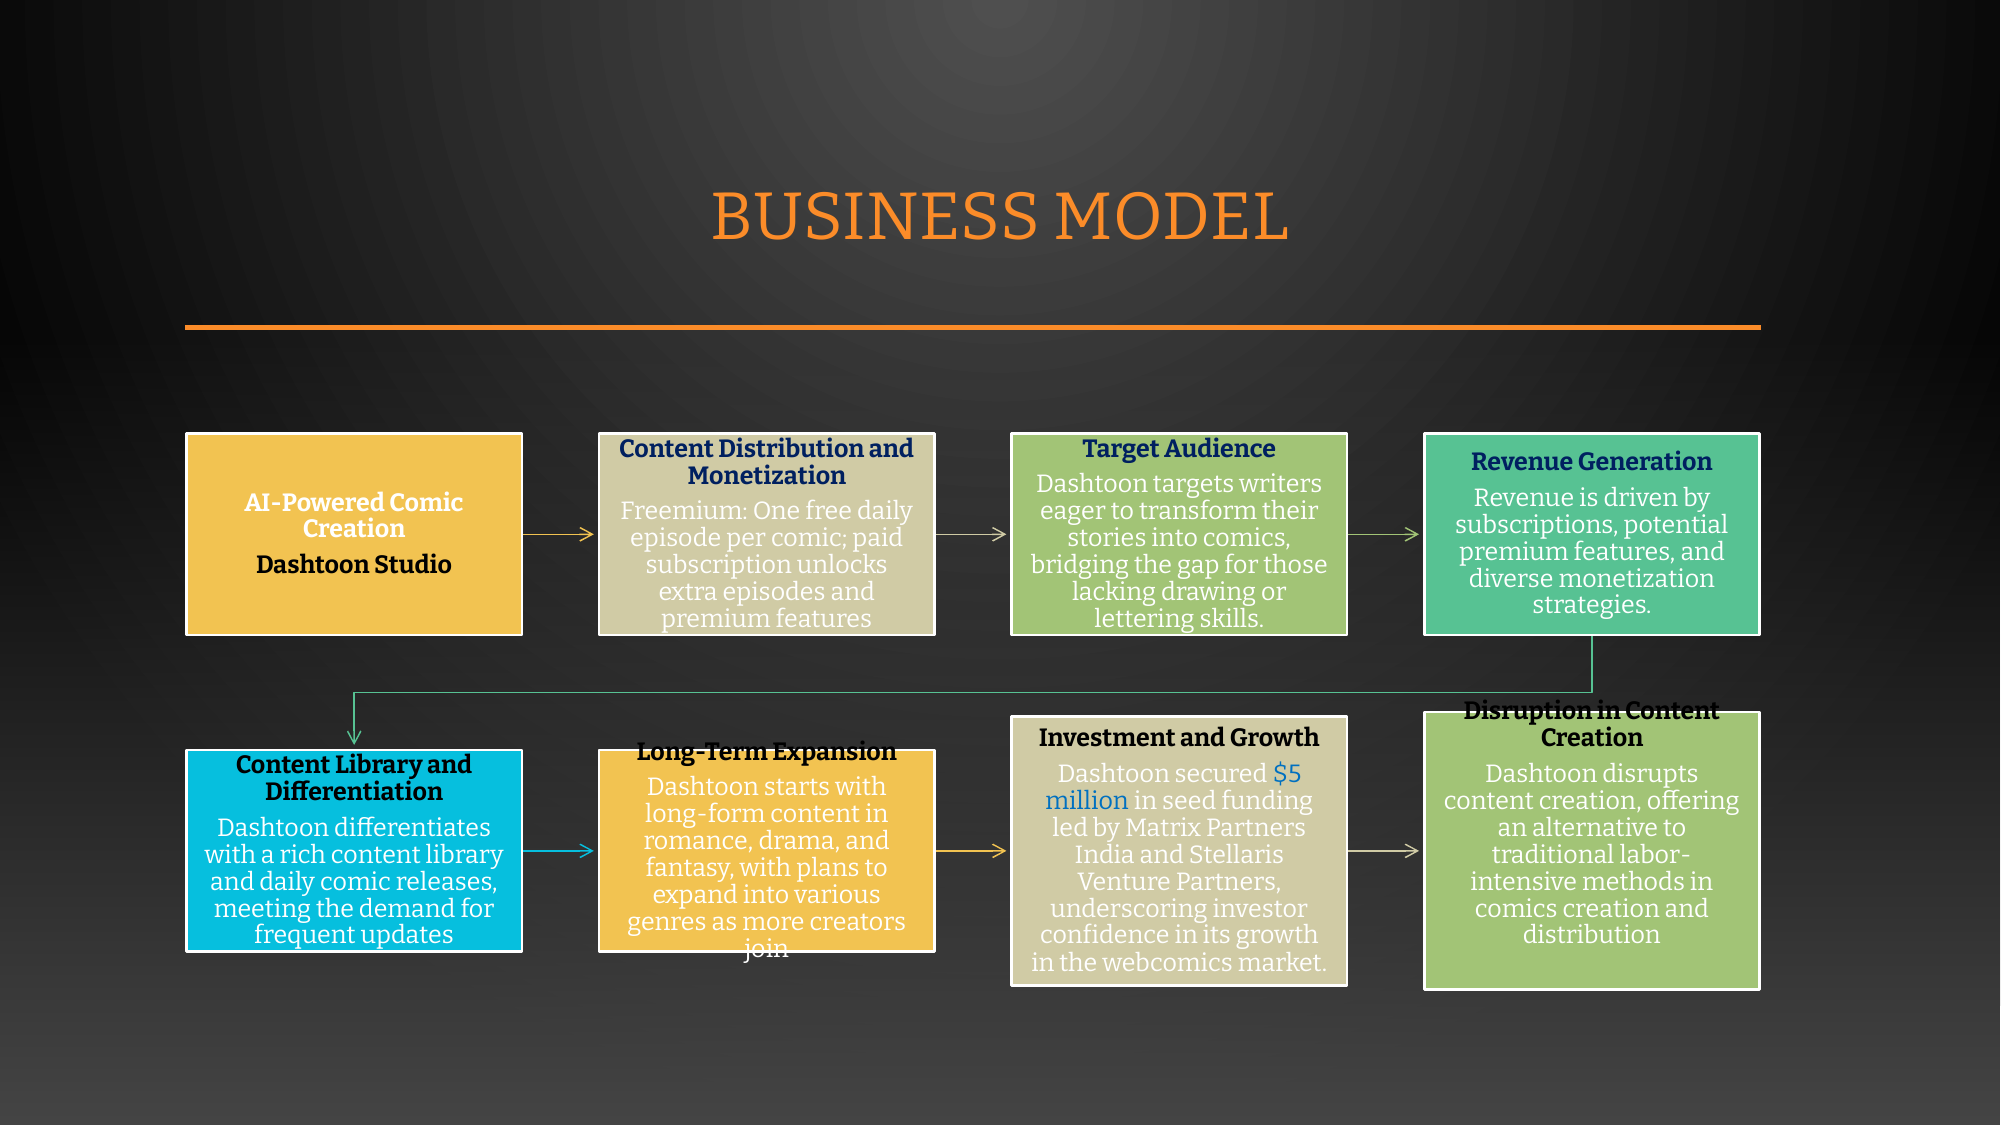

# Business Model

AI-Powered Comic Creation
Dashtoon Studio

Content Distribution and Monetization
Freemium: One free daily episode per comic; paid subscription unlocks extra episodes and premium features

Target Audience
Dashtoon targets writers eager to transform their stories into comics, bridging the gap for those lacking drawing or lettering skills.

Revenue Generation
Revenue is driven by subscriptions, potential premium features, and diverse monetization strategies.

Content Library and Differentiation
Dashtoon differentiates with a rich content library and daily comic releases, meeting the demand for frequent updates

Long-Term Expansion
Dashtoon starts with long-form content in romance, drama, and fantasy, with plans to expand into various genres as more creators join

Investment and Growth
Dashtoon secured $5 million in seed funding led by Matrix Partners India and Stellaris Venture Partners, underscoring investor confidence in its growth in the webcomics market.
Disruption in Content Creation
Dashtoon disrupts content creation, offering an alternative to traditional labor-intensive methods in comics creation and distribution